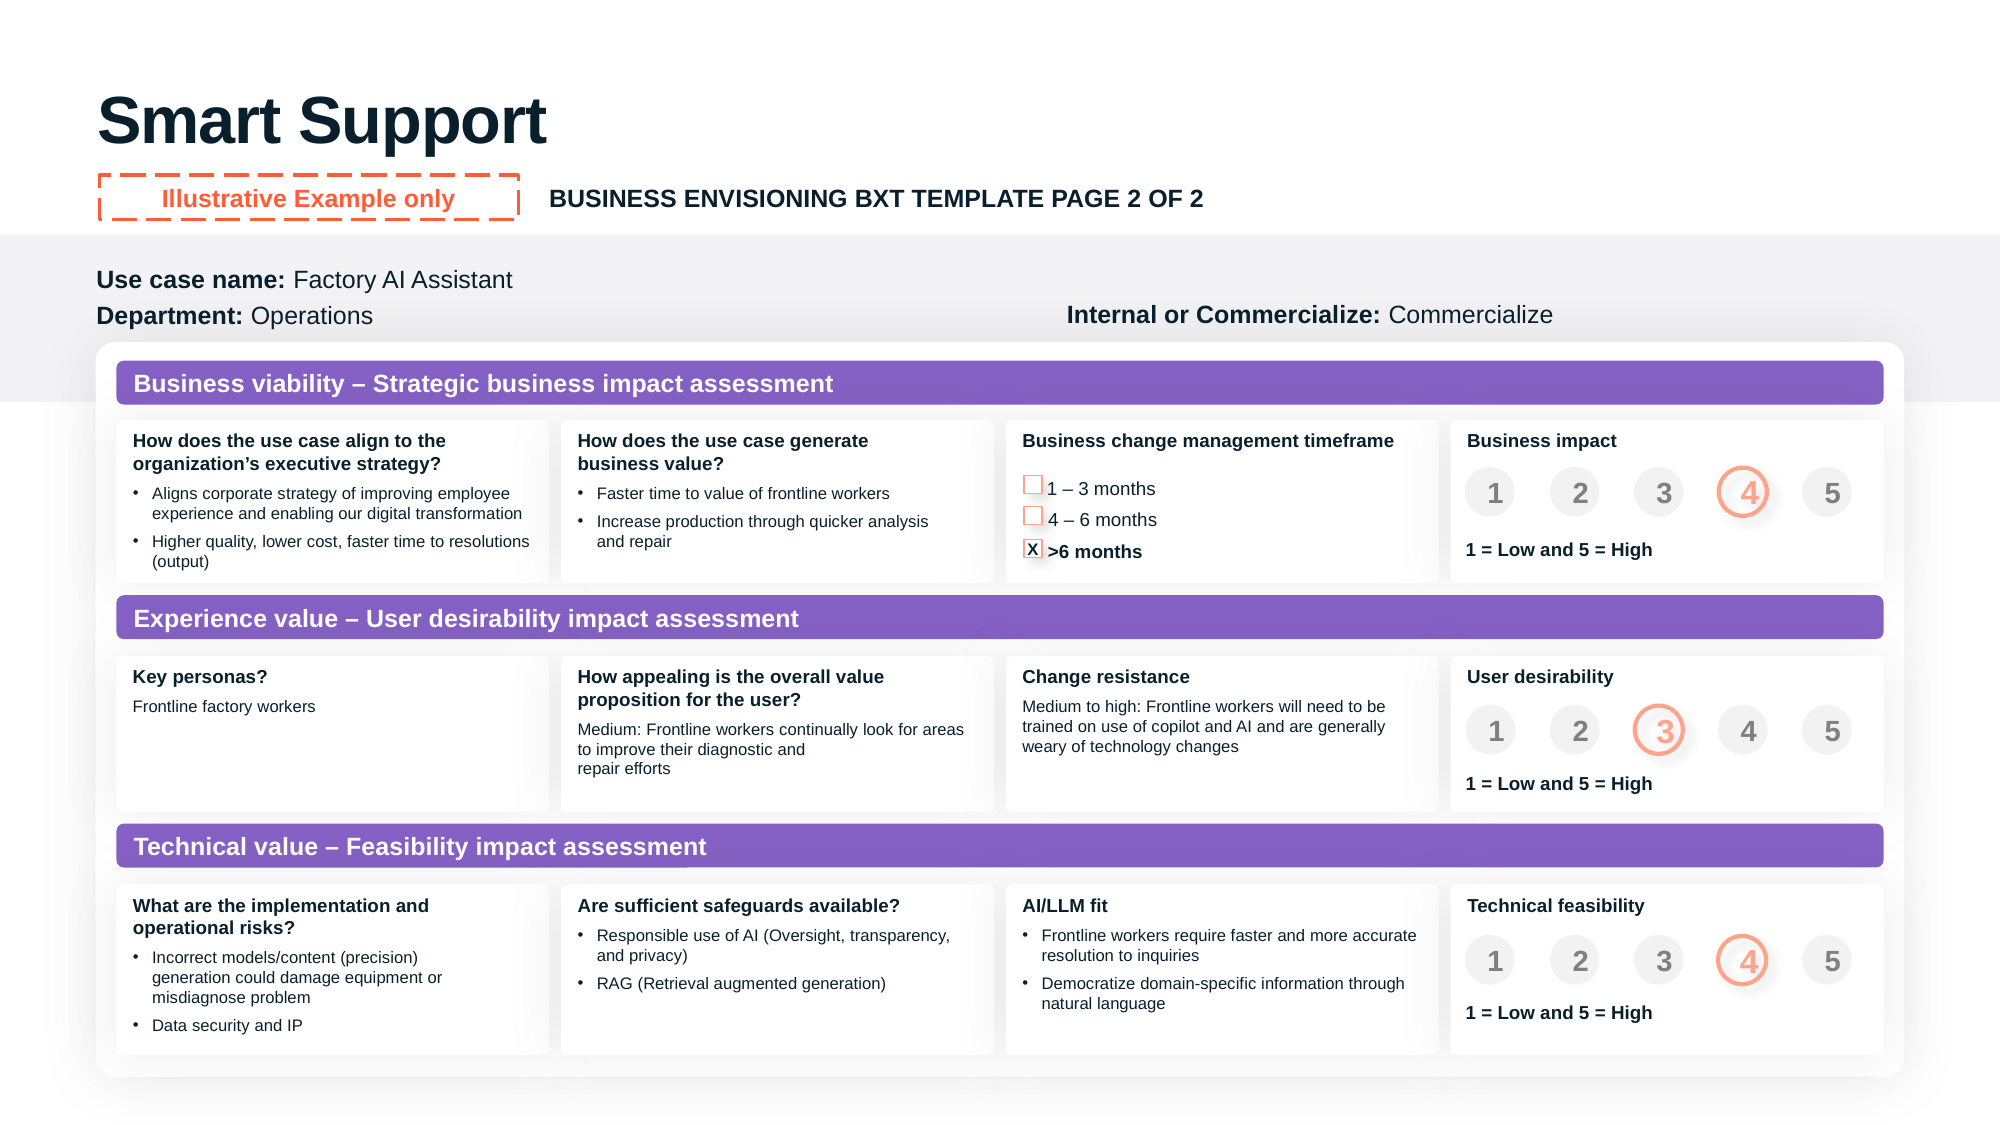

# Smart Support
Illustrative Example only
Business Envisioning BXT Template Page 2 of 2

Use case name: Factory AI Assistant
Department: Operations
Internal or Commercialize: Commercialize

Business viability – Strategic business impact assessment
How does the use case align to the organization’s executive strategy?
Aligns corporate strategy of improving employee experience and enabling our digital transformation
Higher quality, lower cost, faster time to resolutions (output)
How does the use case generate
business value?
Faster time to value of frontline workers
Increase production through quicker analysis
and repair
Business change management timeframe

Business impact
1
2
3
4
5

1 – 3 months

4 – 6 months
X
>6 months
1 = Low and 5 = High
Experience value – User desirability impact assessment
Key personas?
Frontline factory workers
How appealing is the overall value proposition for the user?
Medium: Frontline workers continually look for areas to improve their diagnostic and
repair efforts
Change resistance
Medium to high: Frontline workers will need to be trained on use of copilot and AI and are generally weary of technology changes
User desirability
1
2
3
4
5
1 = Low and 5 = High
Technical value – Feasibility impact assessment
What are the implementation and
operational risks?
Incorrect models/content (precision)
generation could damage equipment or misdiagnose problem
Data security and IP
Are sufficient safeguards available?
Responsible use of AI (Oversight, transparency, and privacy)
RAG (Retrieval augmented generation)

AI/LLM fit
Frontline workers require faster and more accurate resolution to inquiries
Democratize domain-specific information through natural language

Technical feasibility

1
2
3
5
4
1 = Low and 5 = High